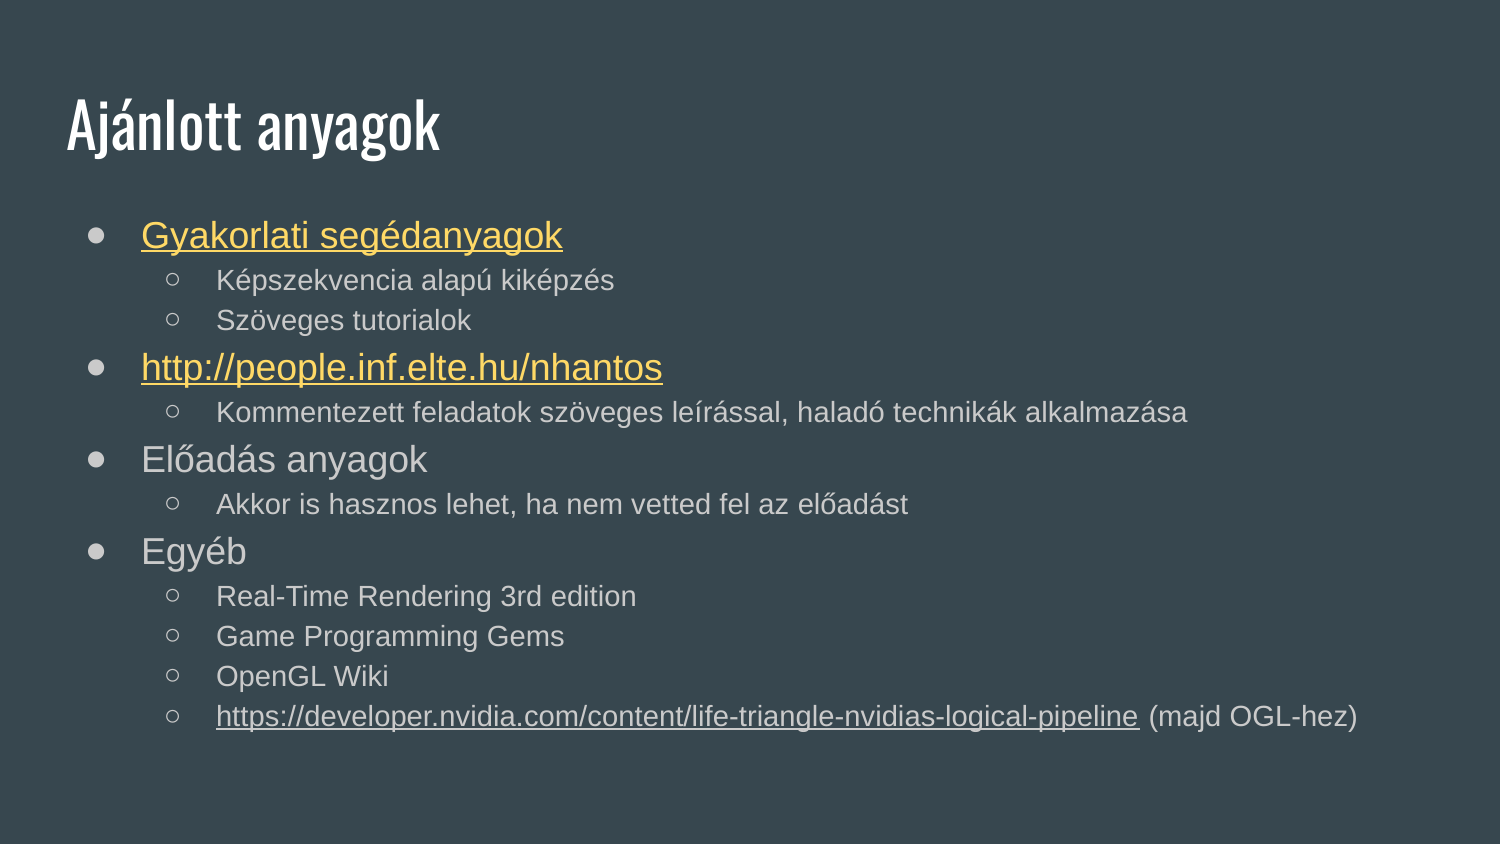

# Ajánlott anyagok
Gyakorlati segédanyagok
Képszekvencia alapú kiképzés
Szöveges tutorialok
http://people.inf.elte.hu/nhantos
Kommentezett feladatok szöveges leírással, haladó technikák alkalmazása
Előadás anyagok
Akkor is hasznos lehet, ha nem vetted fel az előadást
Egyéb
Real-Time Rendering 3rd edition
Game Programming Gems
OpenGL Wiki
https://developer.nvidia.com/content/life-triangle-nvidias-logical-pipeline (majd OGL-hez)